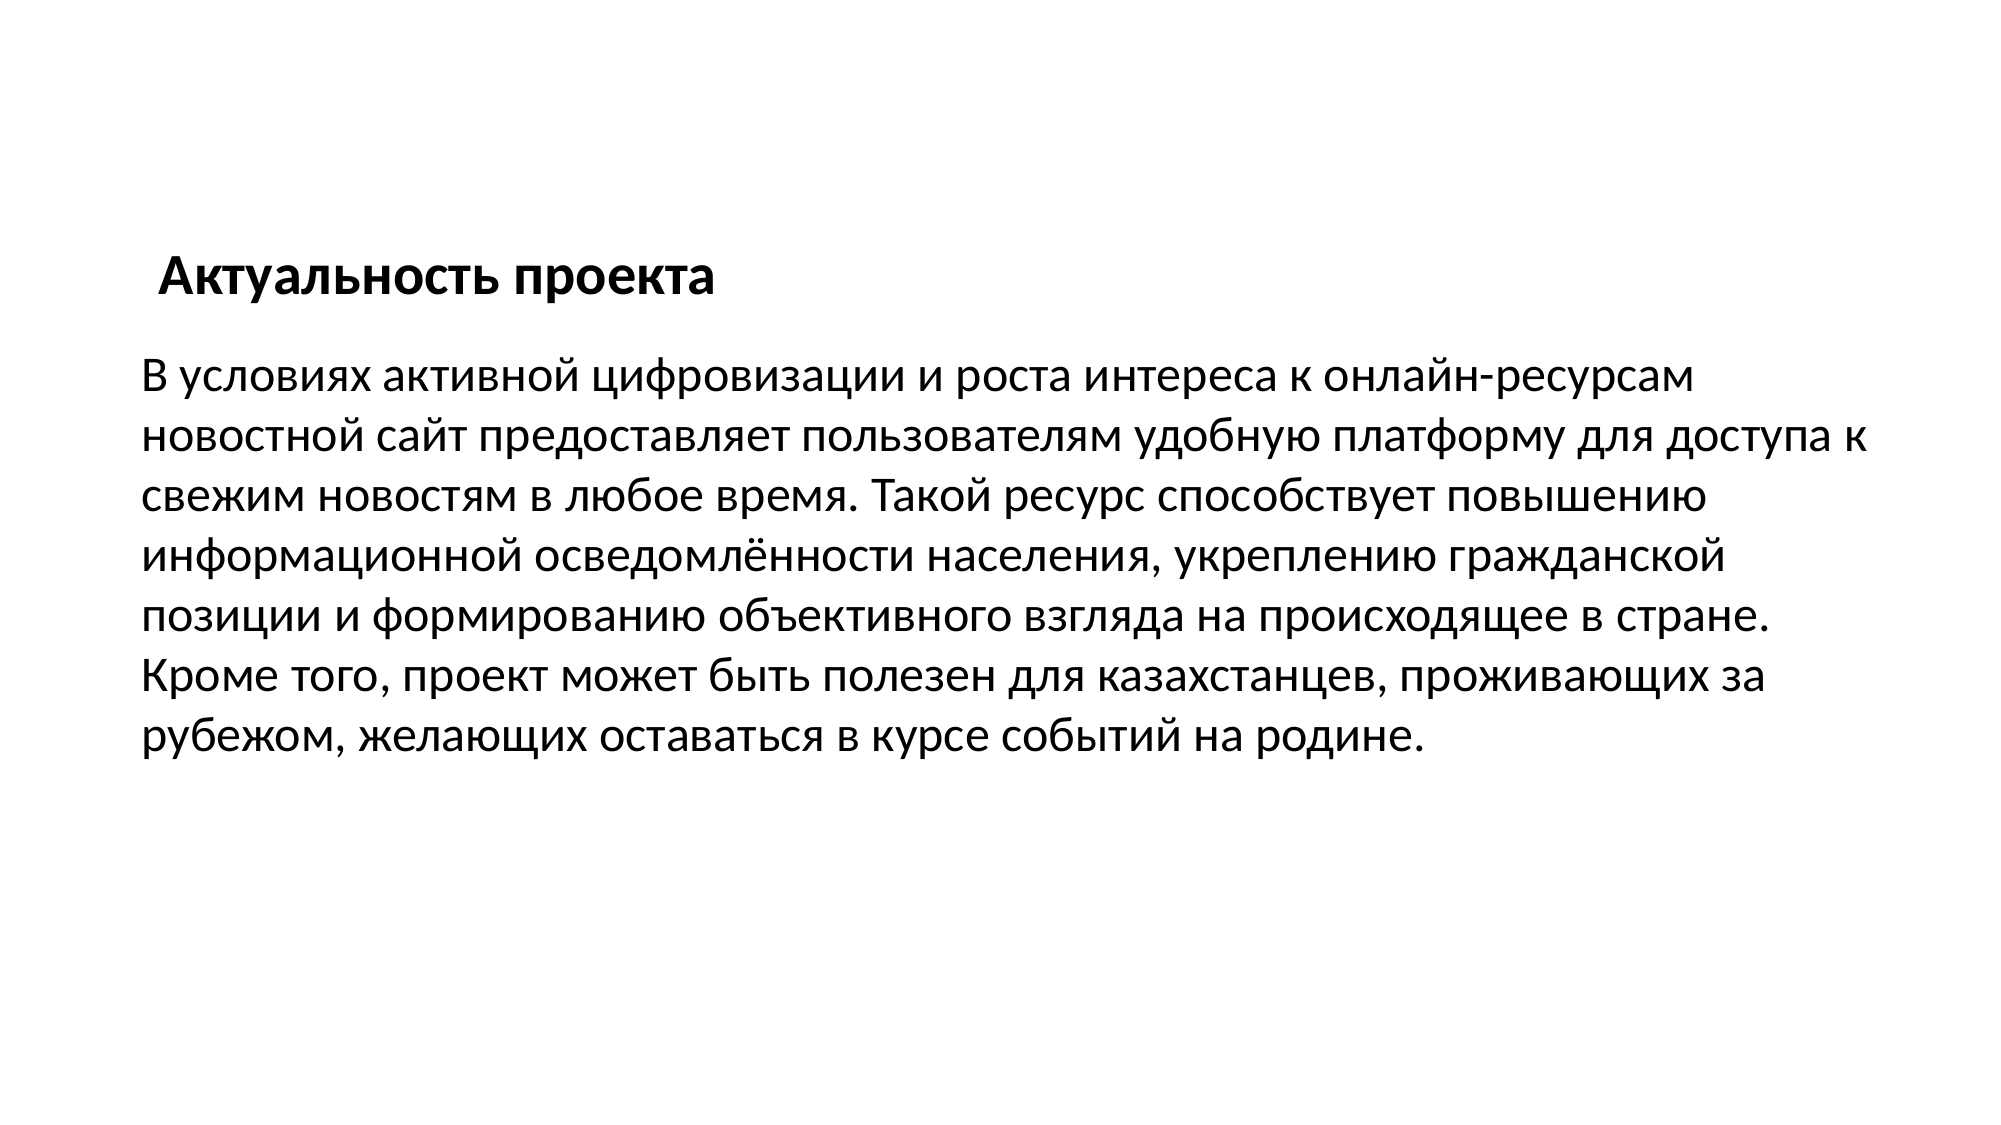

Актуальность проекта
В условиях активной цифровизации и роста интереса к онлайн-ресурсам новостной сайт предоставляет пользователям удобную платформу для доступа к свежим новостям в любое время. Такой ресурс способствует повышению информационной осведомлённости населения, укреплению гражданской позиции и формированию объективного взгляда на происходящее в стране. Кроме того, проект может быть полезен для казахстанцев, проживающих за рубежом, желающих оставаться в курсе событий на родине.